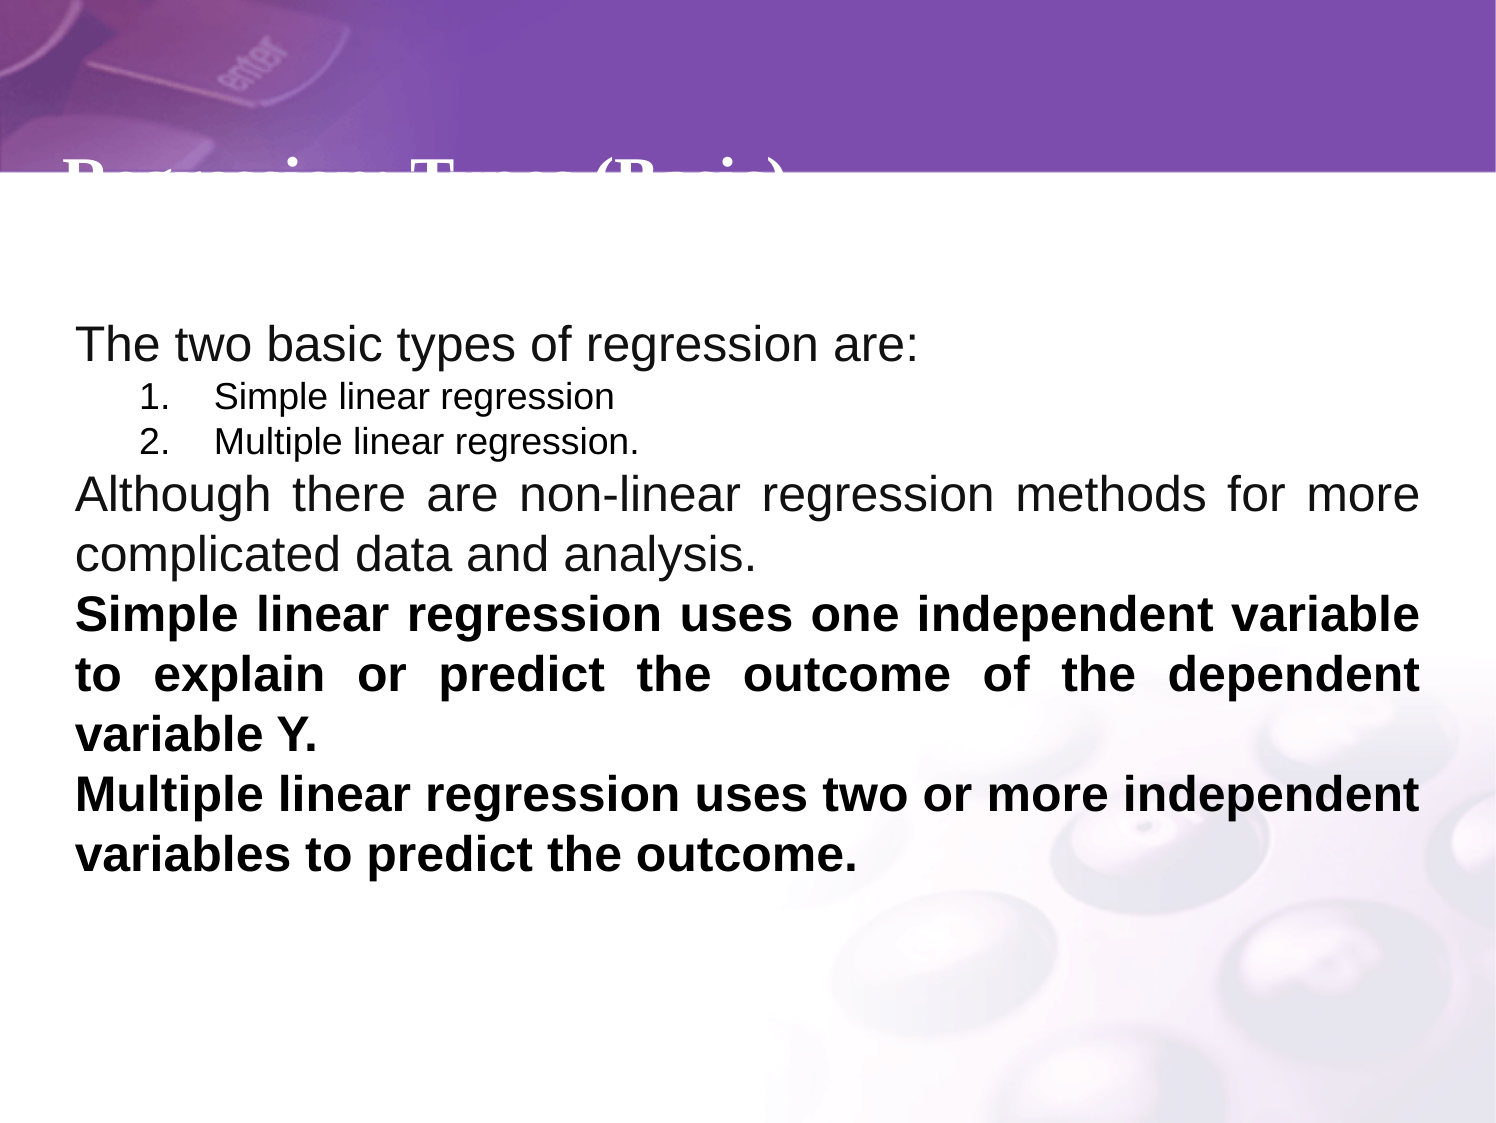

# Regression: Types (Basic)
The two basic types of regression are:
Simple linear regression
Multiple linear regression.
Although there are non-linear regression methods for more complicated data and analysis.
Simple linear regression uses one independent variable to explain or predict the outcome of the dependent variable Y.
Multiple linear regression uses two or more independent variables to predict the outcome.